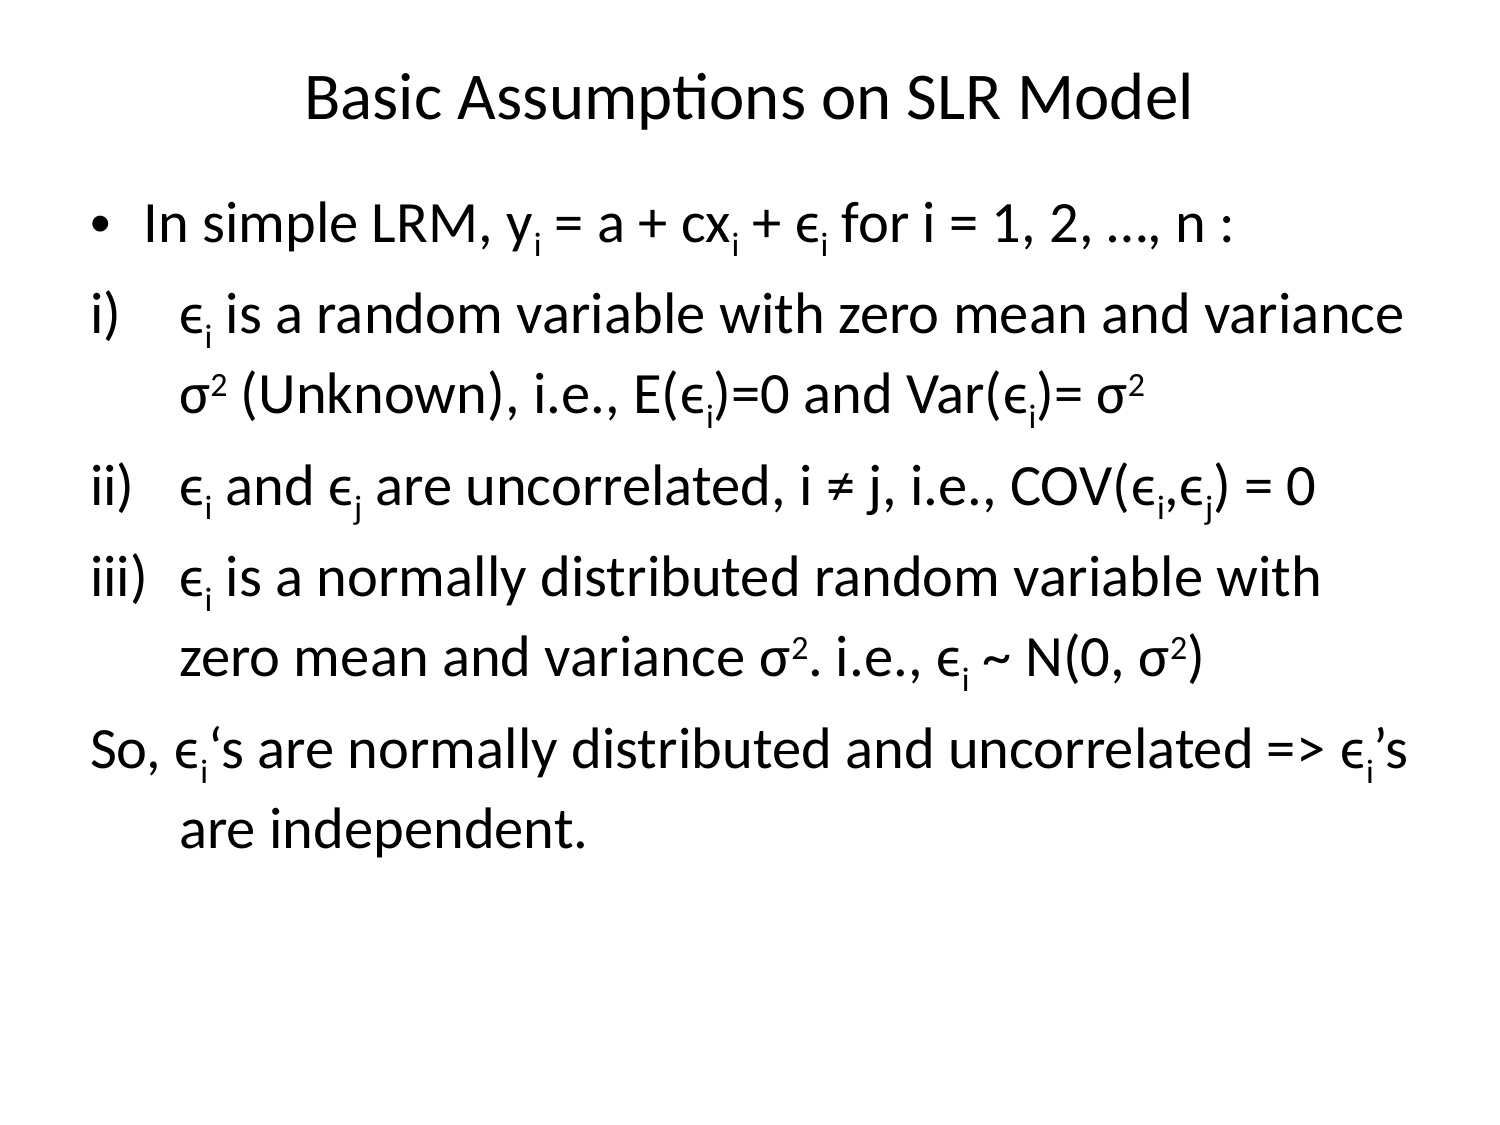

# Basic Assumptions on SLR Model
In simple LRM, yi = a + cxi + ϵi for i = 1, 2, …, n :
ϵi is a random variable with zero mean and variance σ2 (Unknown), i.e., E(ϵi)=0 and Var(ϵi)= σ2
ϵi and ϵj are uncorrelated, i ≠ j, i.e., COV(ϵi,ϵj) = 0
ϵi is a normally distributed random variable with zero mean and variance σ2. i.e., ϵi ~ N(0, σ2)
So, ϵi‘s are normally distributed and uncorrelated => ϵi’s are independent.